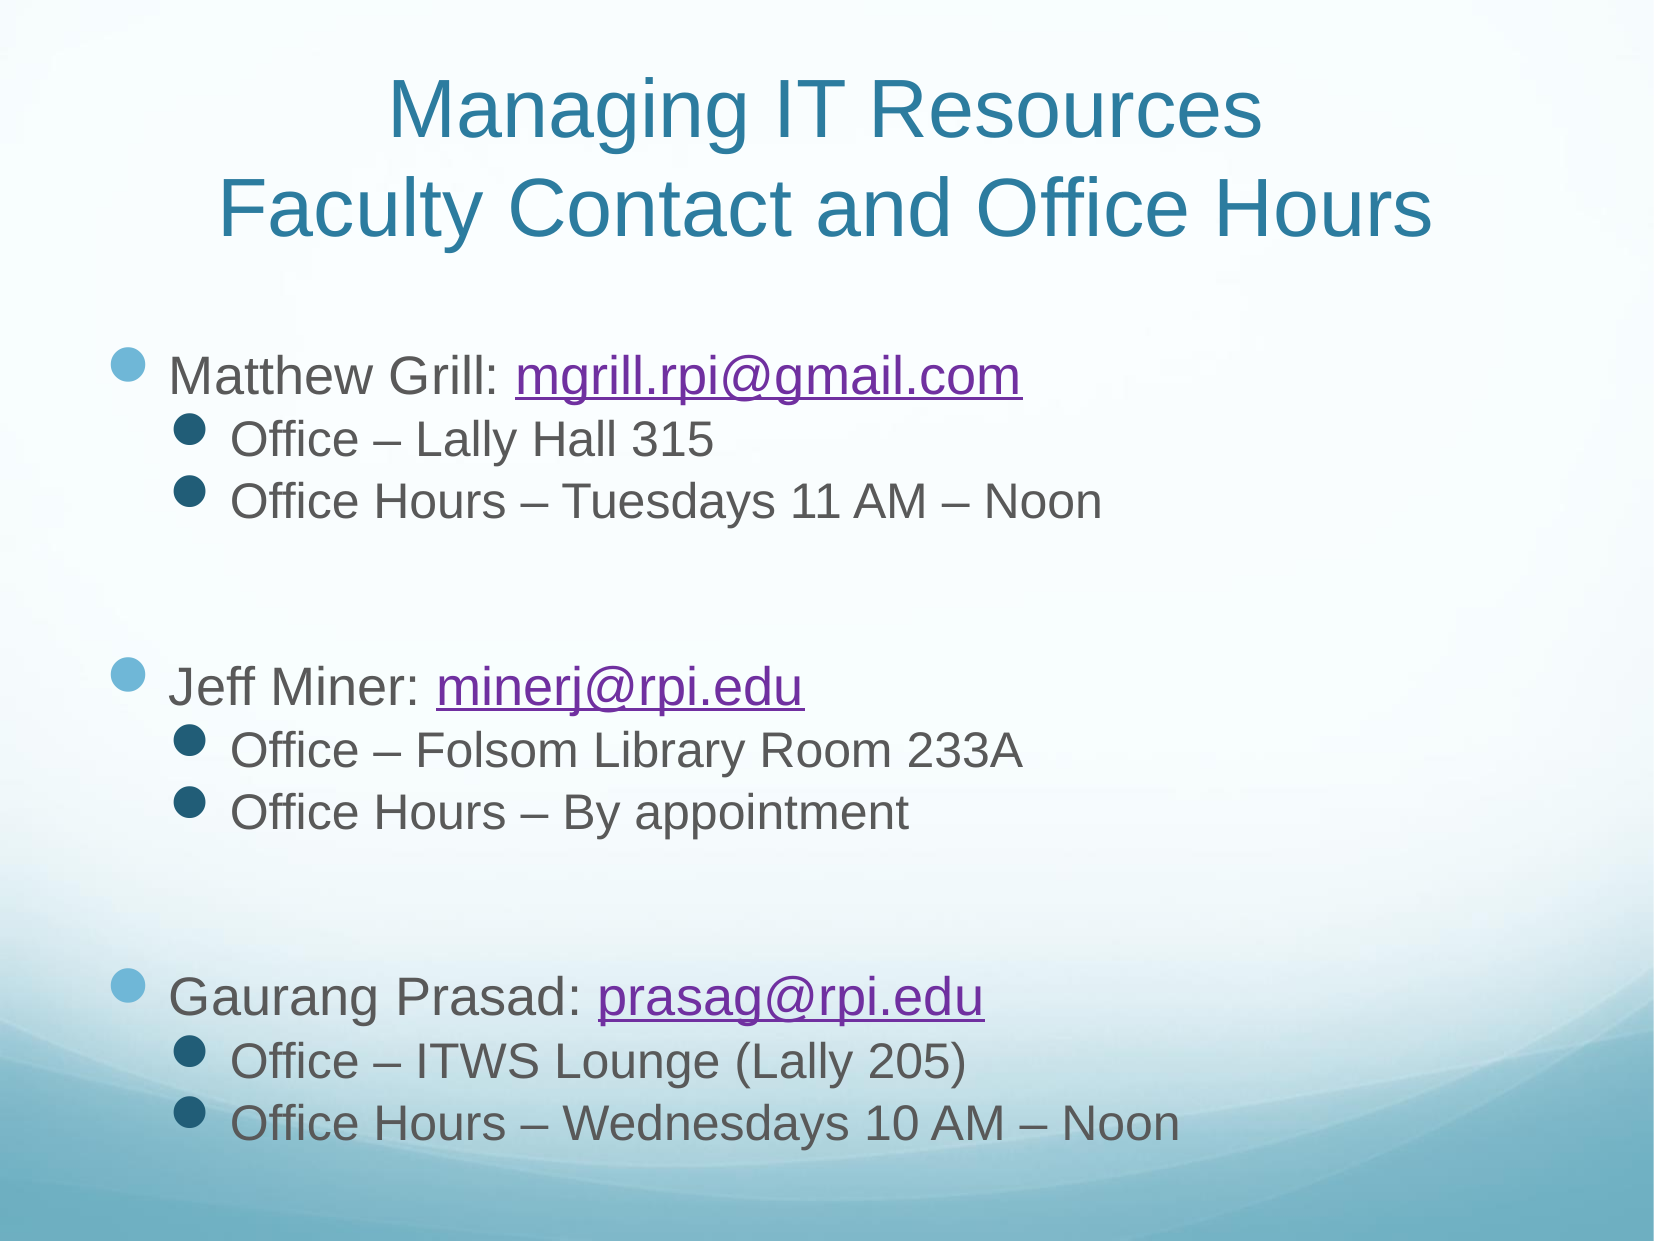

# Managing IT Resources Faculty Contact and Office Hours
Matthew Grill: mgrill.rpi@gmail.com
Office – Lally Hall 315
Office Hours – Tuesdays 11 AM – Noon

Jeff Miner: minerj@rpi.edu
Office – Folsom Library Room 233A
Office Hours – By appointment

Gaurang Prasad: prasag@rpi.edu
Office – ITWS Lounge (Lally 205)
Office Hours – Wednesdays 10 AM – Noon